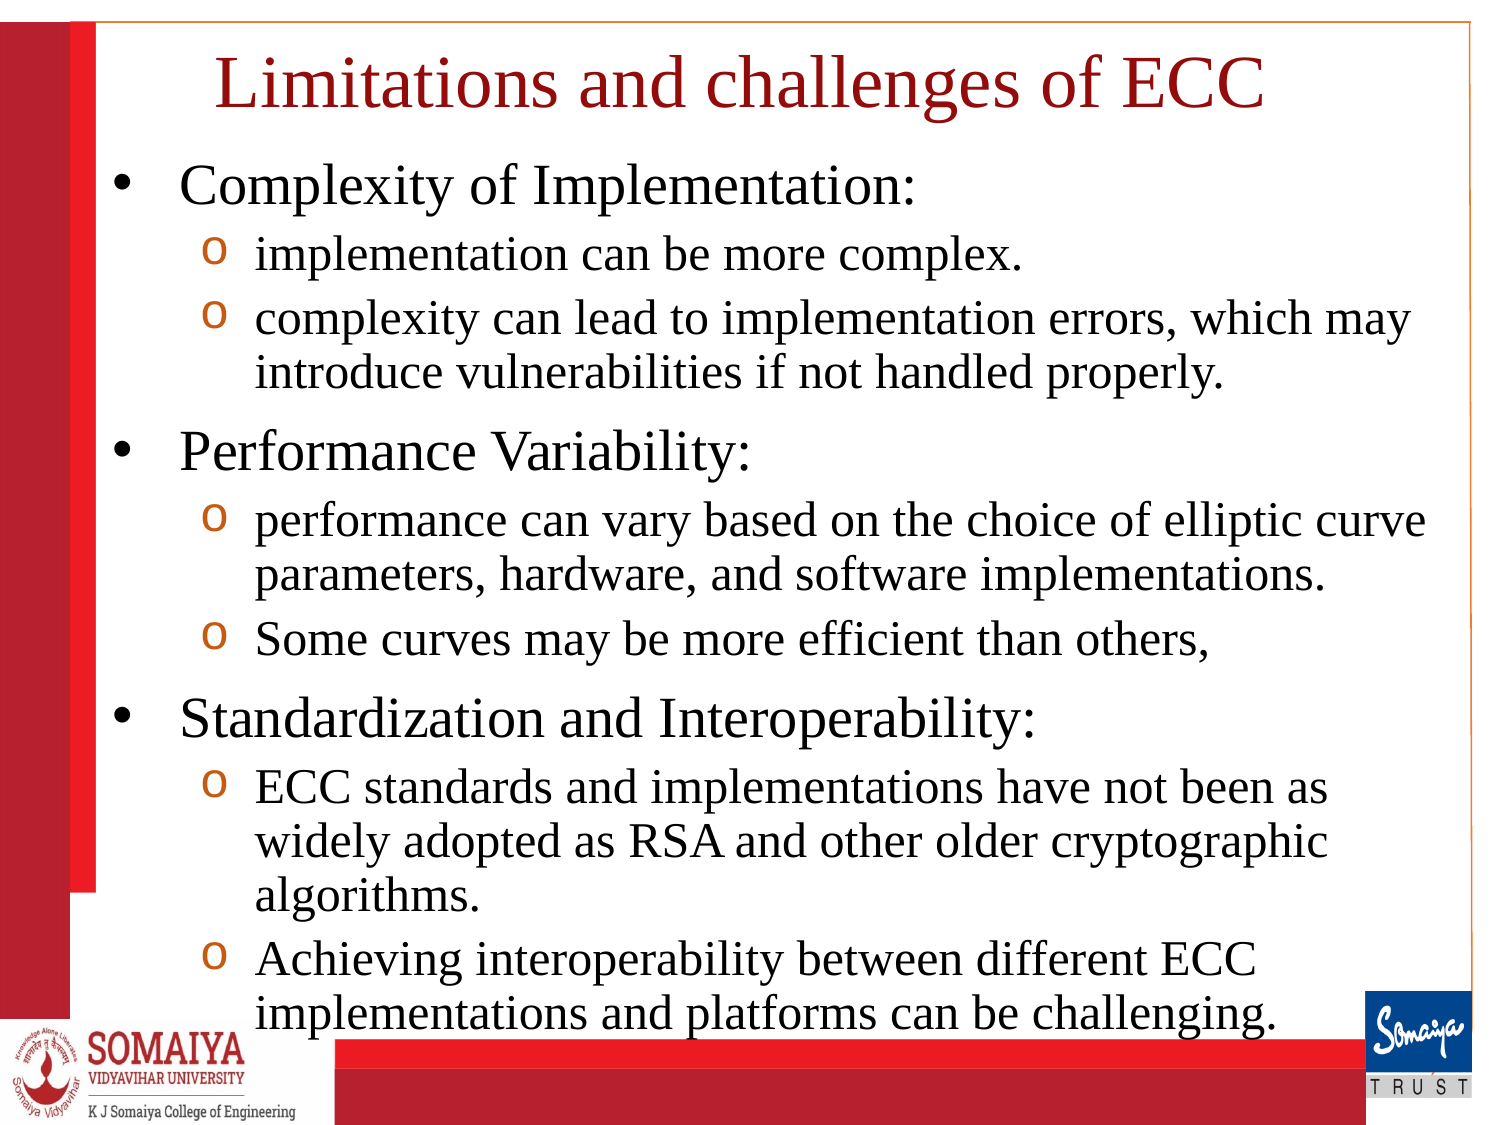

# Limitations and challenges of ECC
Complexity of Implementation:
implementation can be more complex.
complexity can lead to implementation errors, which may introduce vulnerabilities if not handled properly.
Performance Variability:
performance can vary based on the choice of elliptic curve parameters, hardware, and software implementations.
Some curves may be more efficient than others,
Standardization and Interoperability:
ECC standards and implementations have not been as widely adopted as RSA and other older cryptographic algorithms.
Achieving interoperability between different ECC implementations and platforms can be challenging.